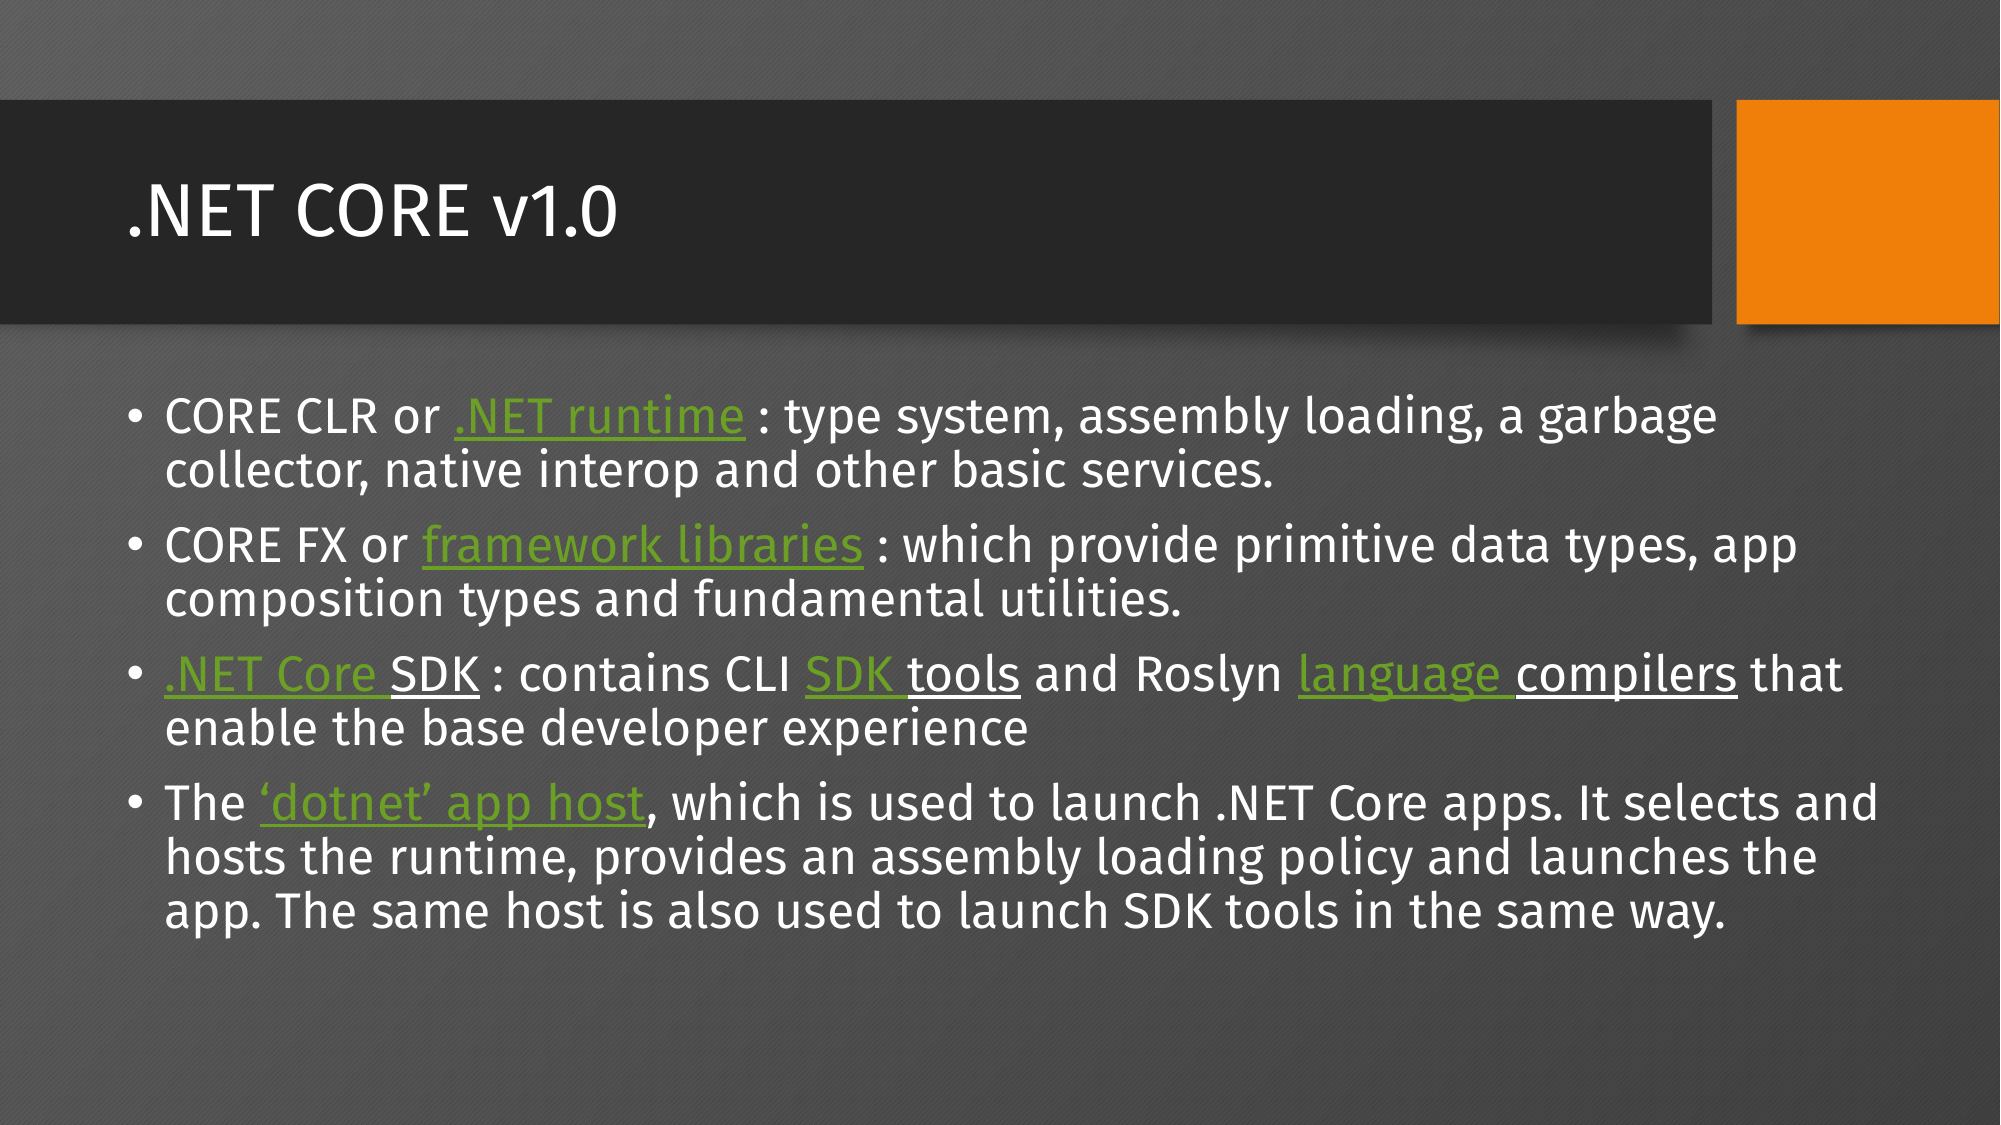

# .NET CORE v1.0
CORE CLR or .NET runtime : type system, assembly loading, a garbage collector, native interop and other basic services.
CORE FX or framework libraries : which provide primitive data types, app composition types and fundamental utilities.
.NET Core SDK : contains CLI SDK tools and Roslyn language compilers that enable the base developer experience
The ‘dotnet’ app host, which is used to launch .NET Core apps. It selects and hosts the runtime, provides an assembly loading policy and launches the app. The same host is also used to launch SDK tools in the same way.